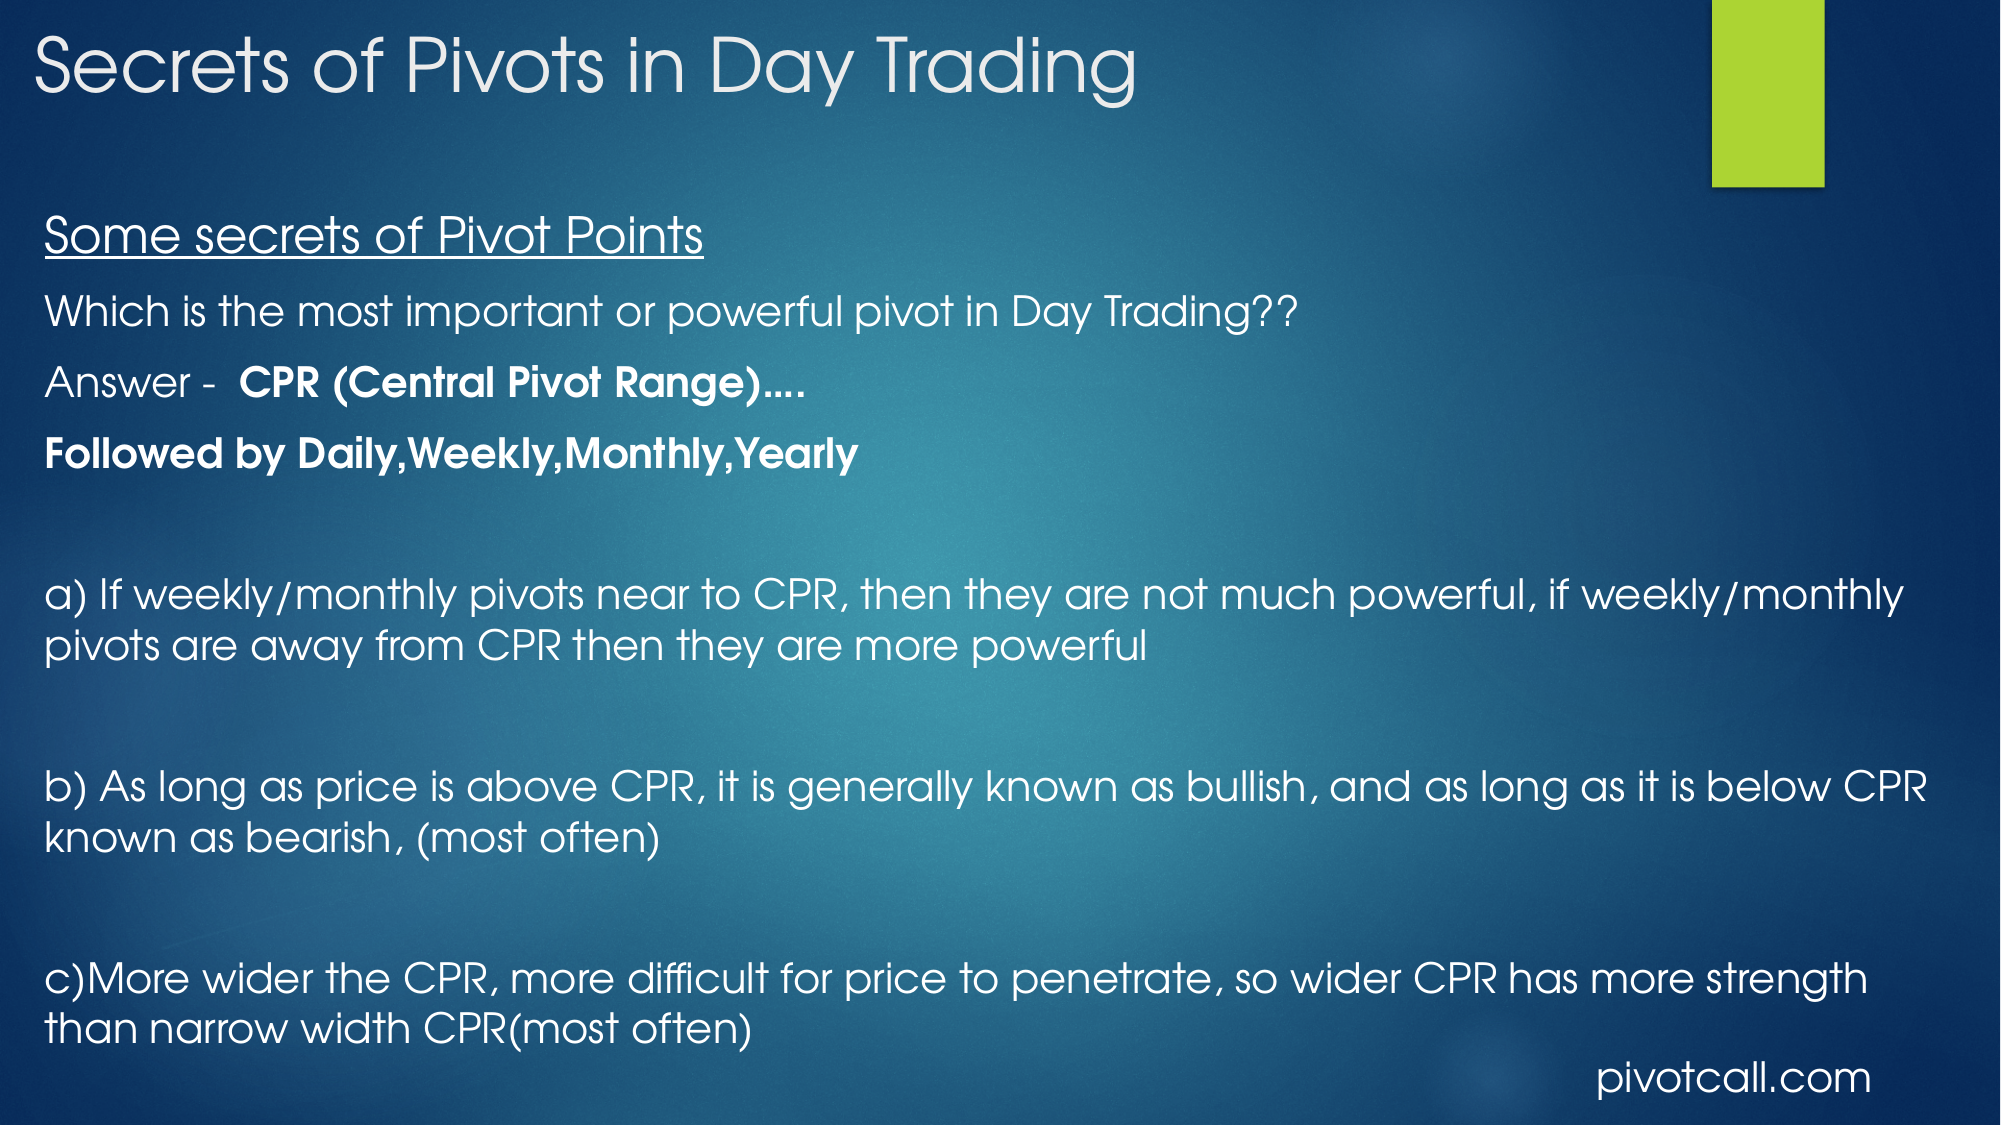

# Secrets of Pivots in Day Trading

Some secrets of Pivot Points
Which is the most important or powerful pivot in Day Trading??
Answer -  CPR (Central Pivot Range)….
Followed by Daily,Weekly,Monthly,Yearly

a) If weekly/monthly pivots near to CPR, then they are not much powerful, if weekly/monthly pivots are away from CPR then they are more powerful

b) As long as price is above CPR, it is generally known as bullish, and as long as it is below CPR known as bearish, (most often)

c)More wider the CPR, more difficult for price to penetrate, so wider CPR has more strength than narrow width CPR(most often)

pivotcall.com